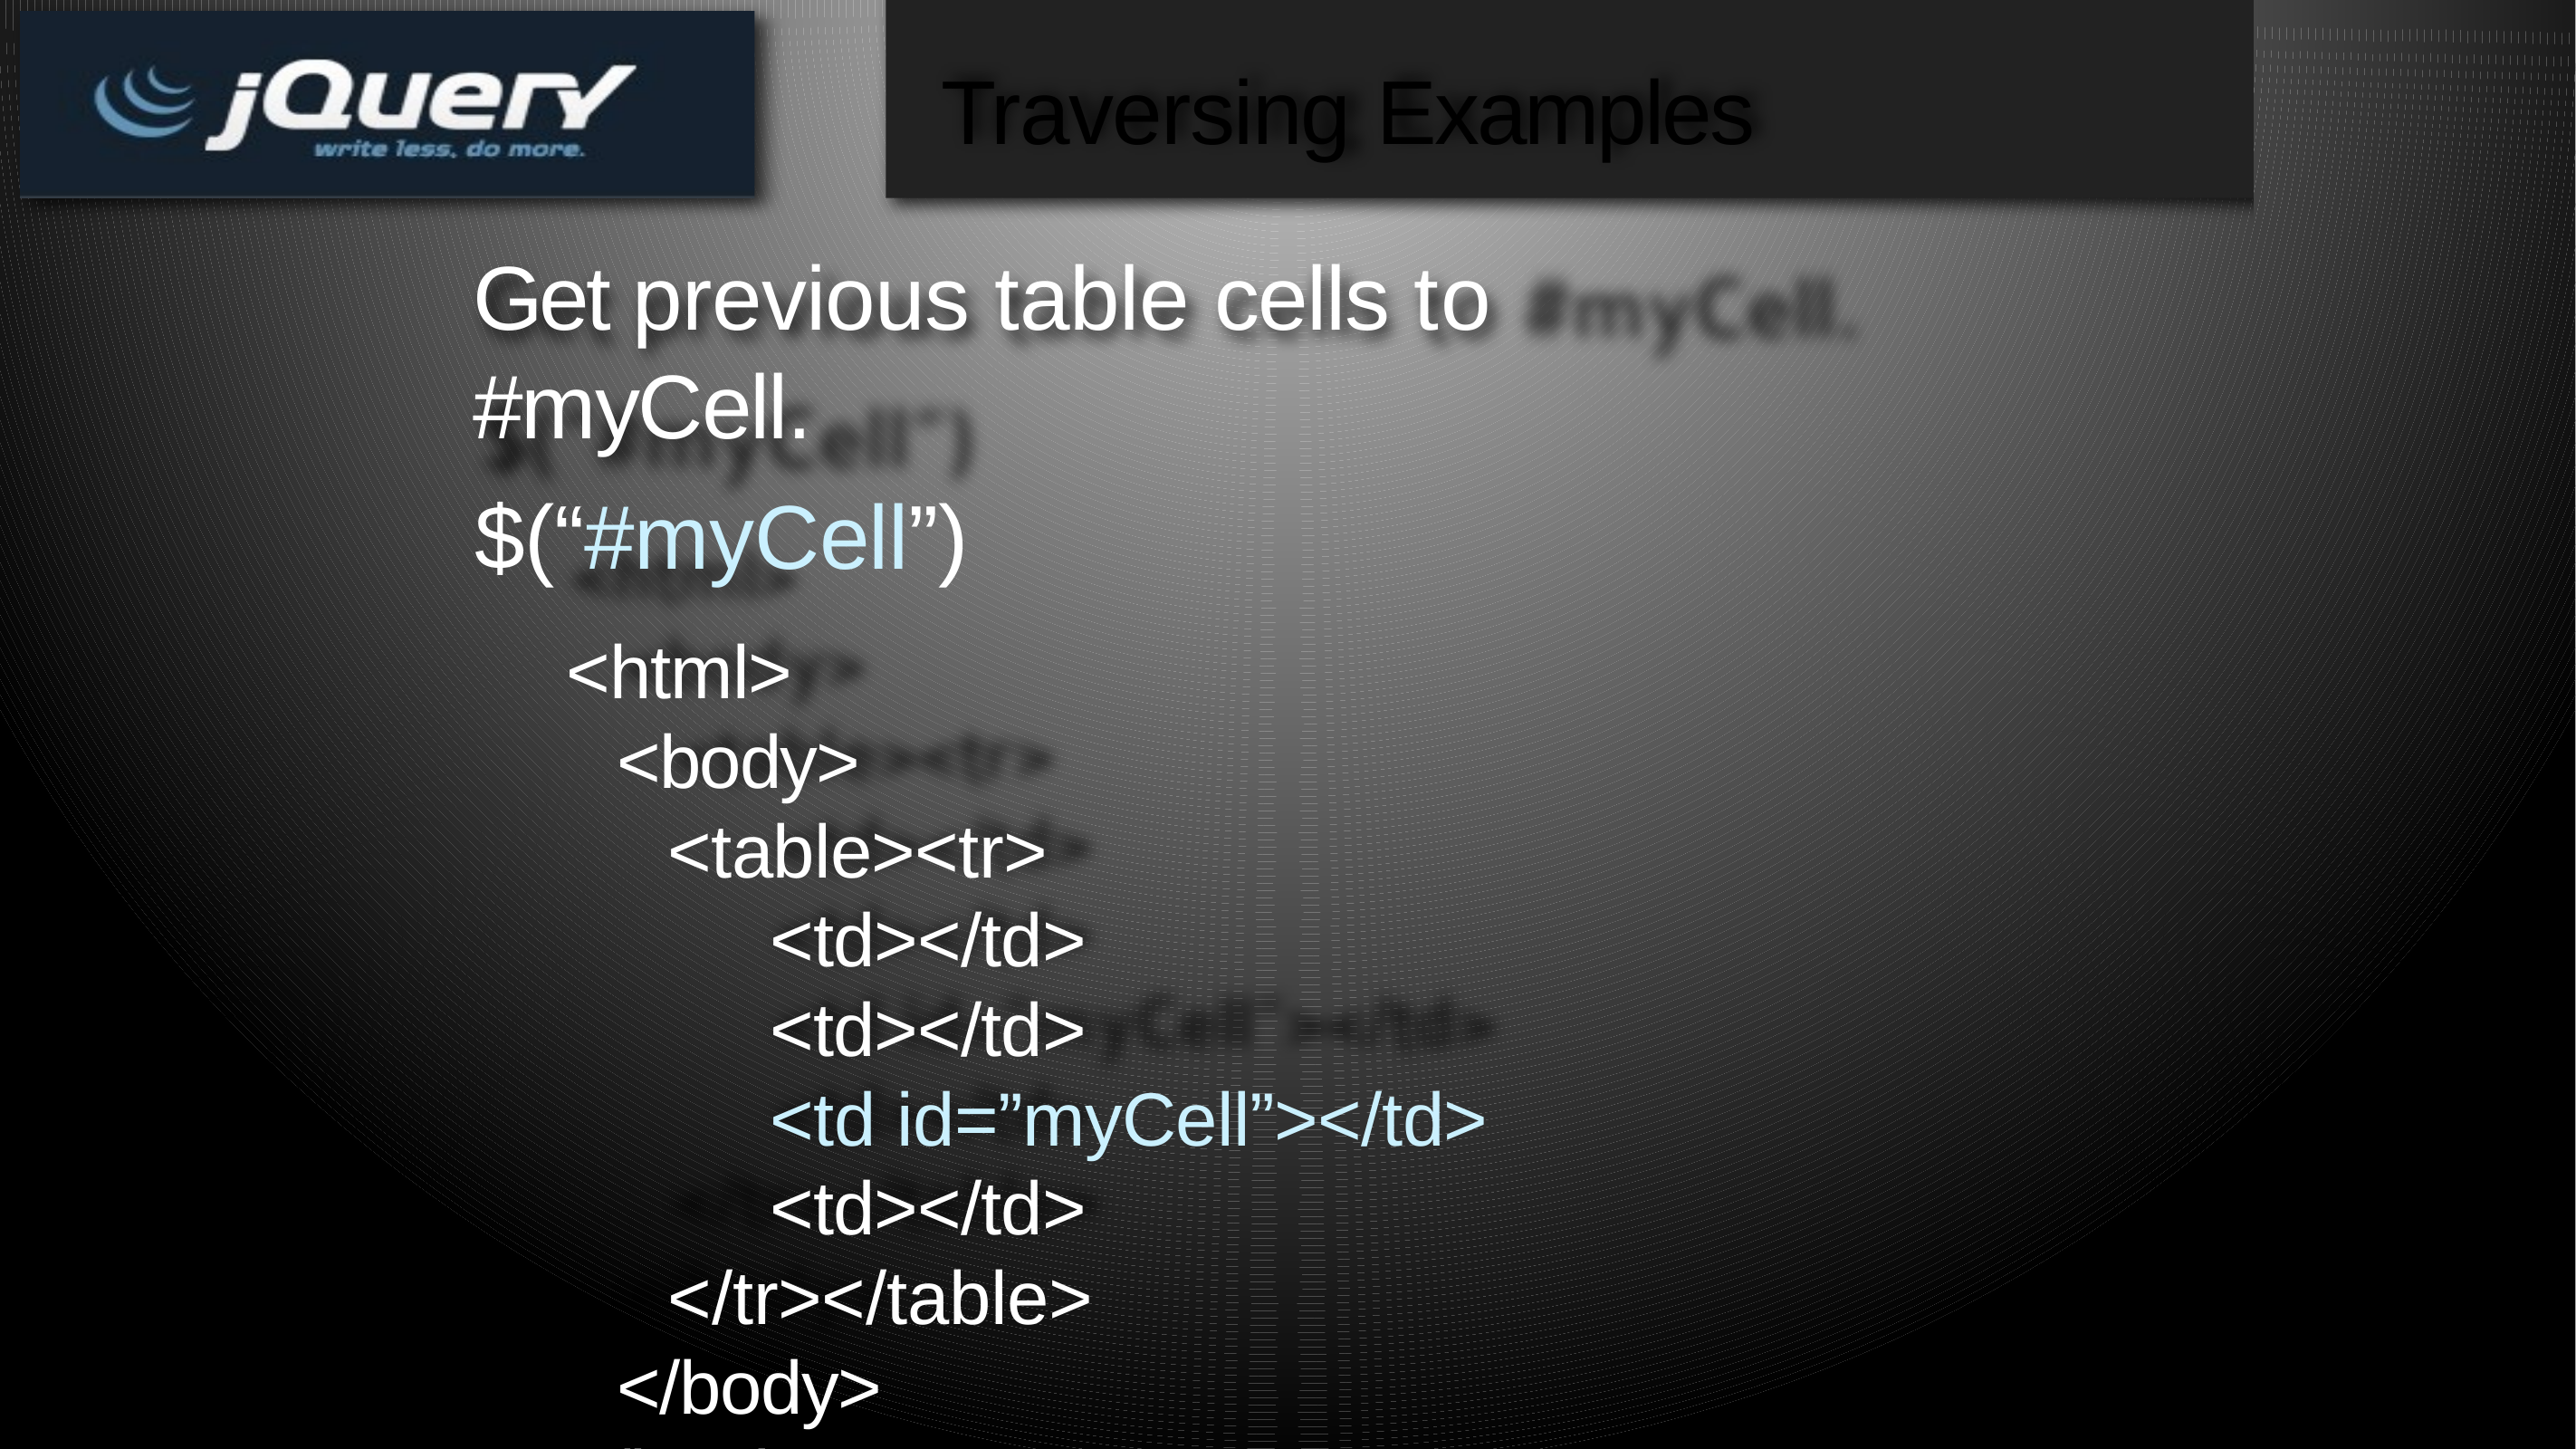

# Traversing Examples
Get previous table cells to #myCell.
$(“#myCell”)
<html>
<body>
<table><tr>
<td></td>
<td></td>
<td id=”myCell”></td>
<td></td>
</tr></table>
</body>
</html>